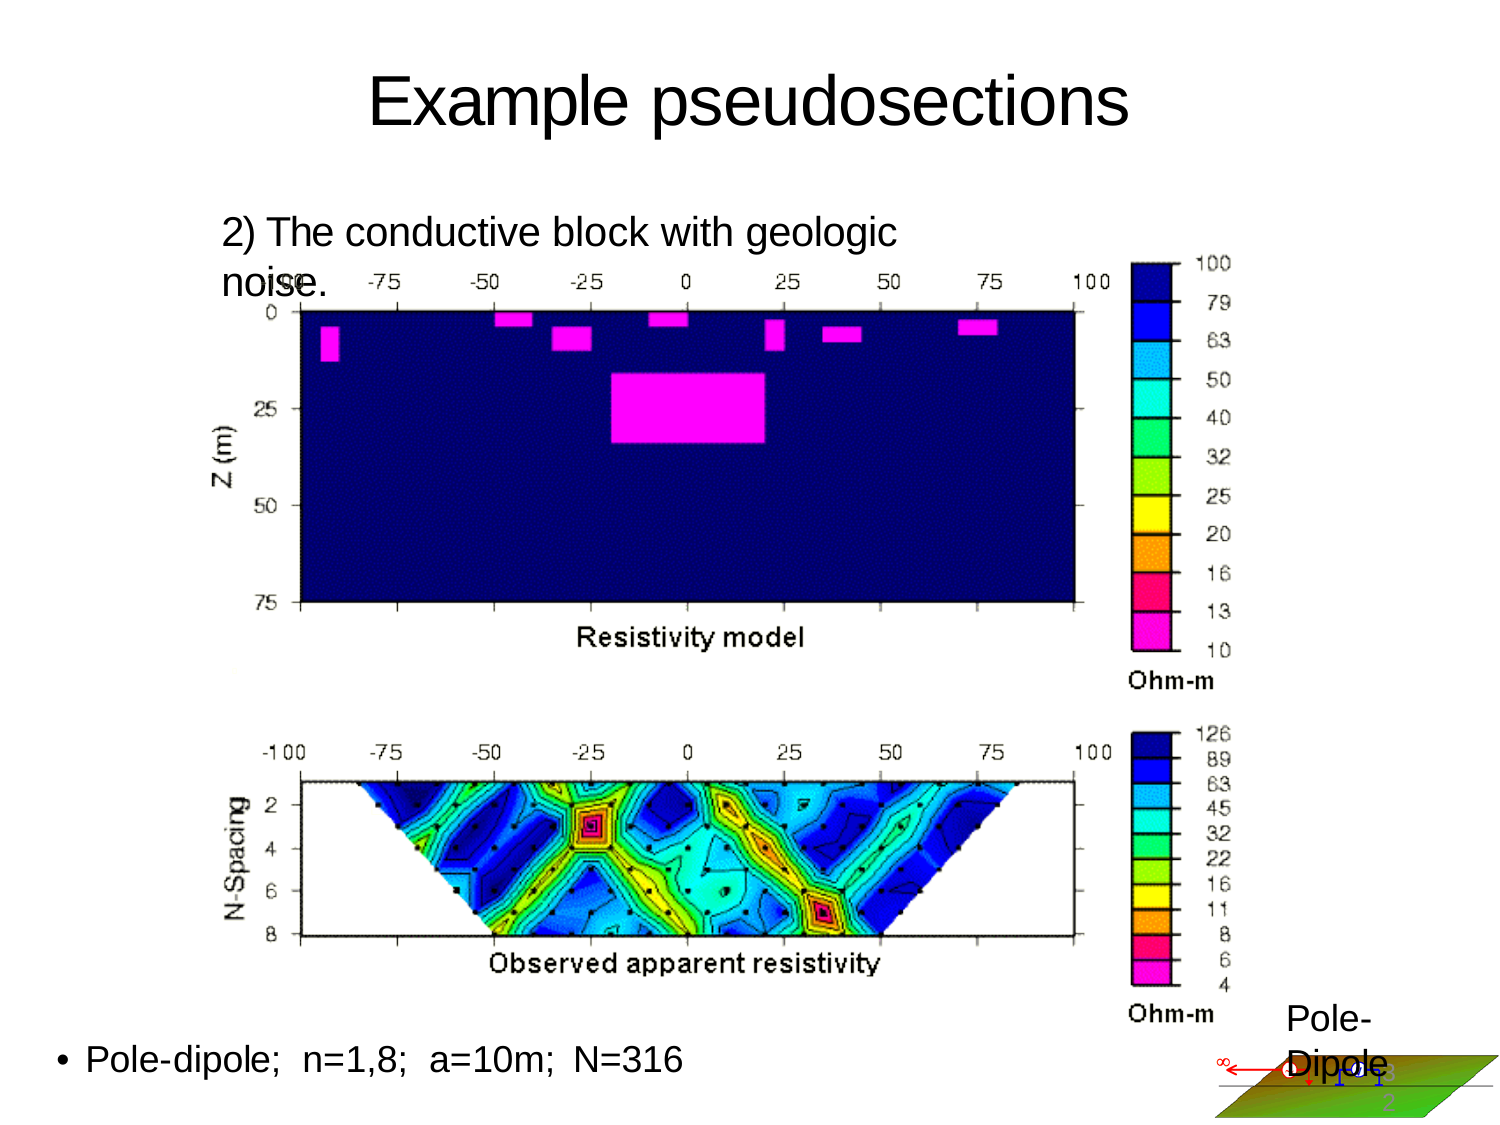

# Example pseudosections
2) The conductive block with geologic noise.

Pole-Dipole
• Pole-dipole;  n=1,8;  a=10m;	N=316

32